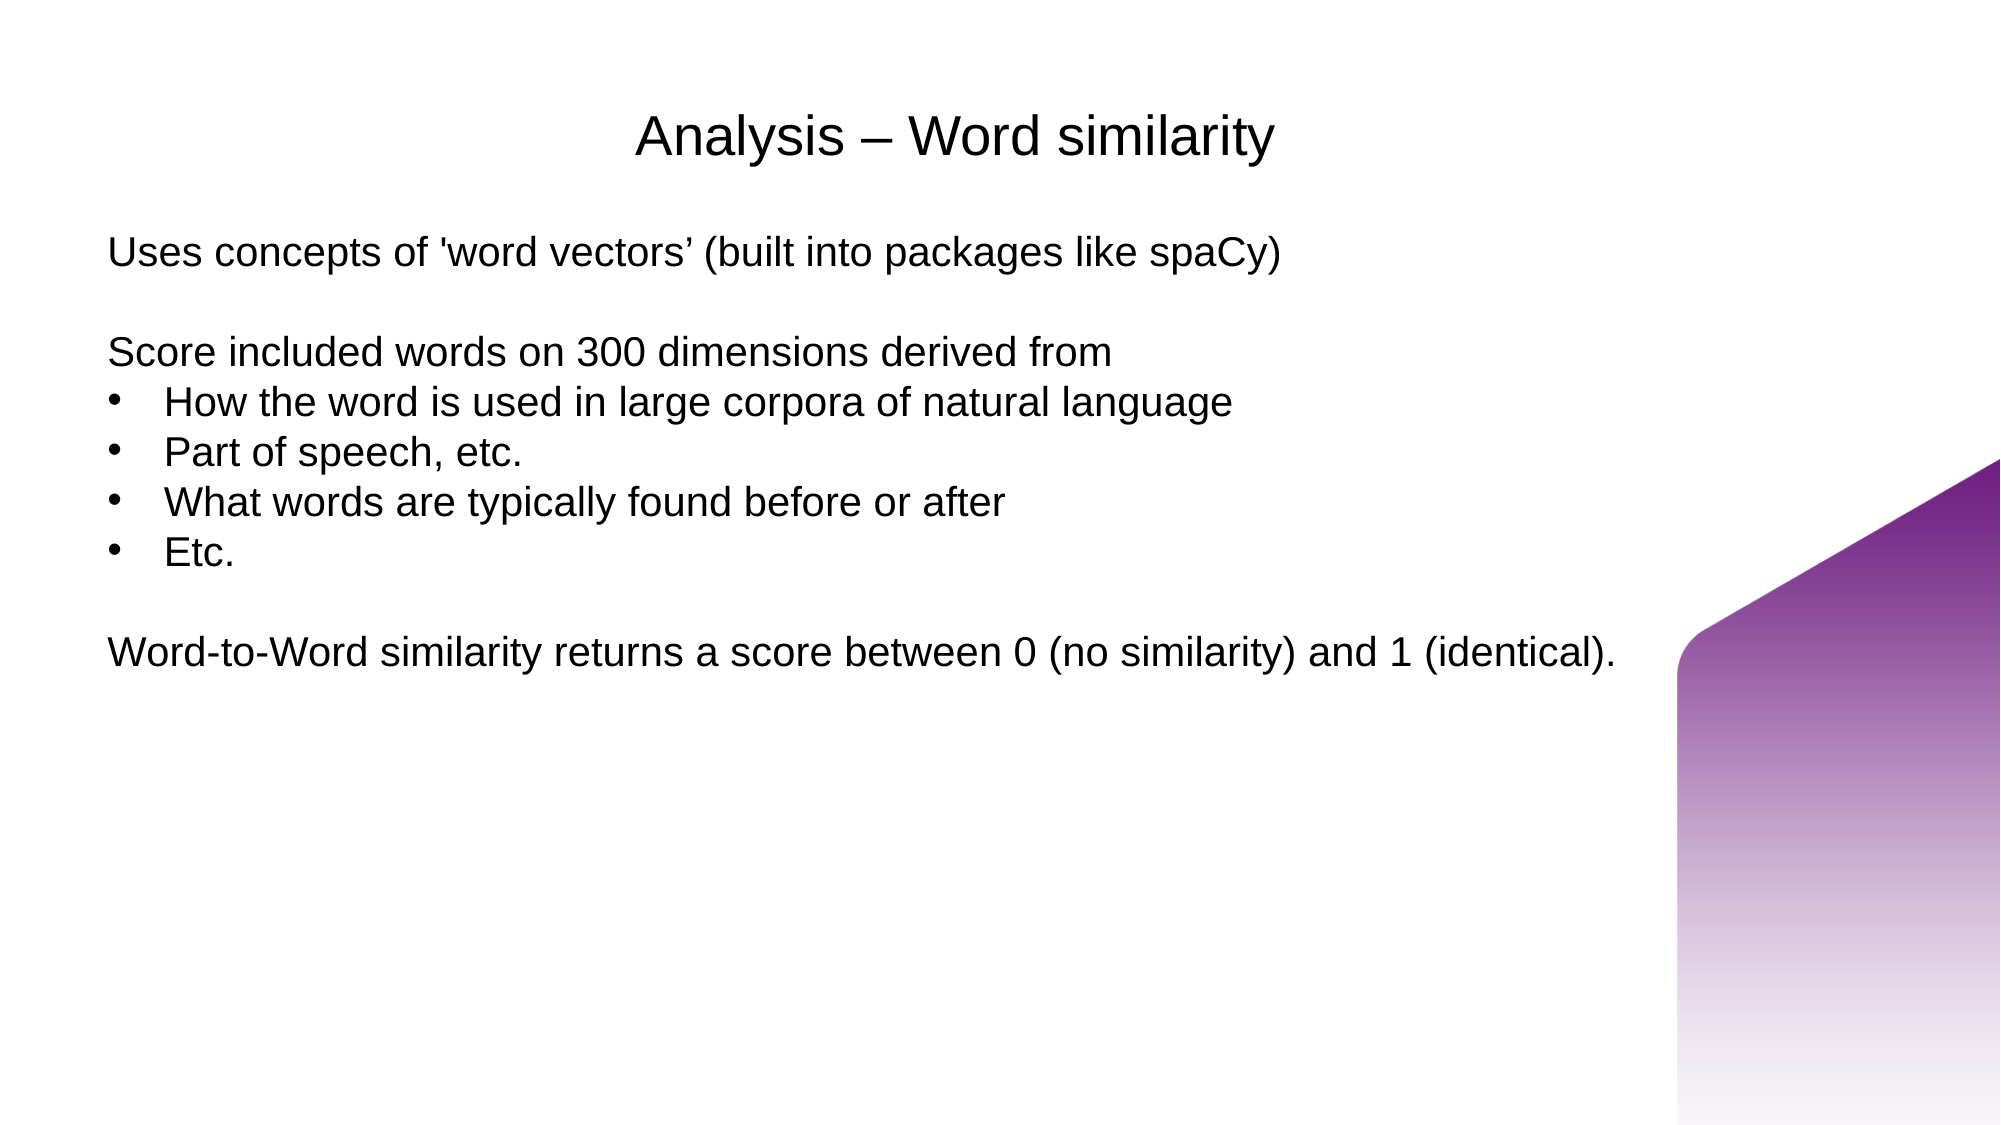

# Analysis – Word similarity
Uses concepts of 'word vectors’ (built into packages like spaCy)

Score included words on 300 dimensions derived from
How the word is used in large corpora of natural language
Part of speech, etc.
What words are typically found before or after
Etc.

Word-to-Word similarity returns a score between 0 (no similarity) and 1 (identical).